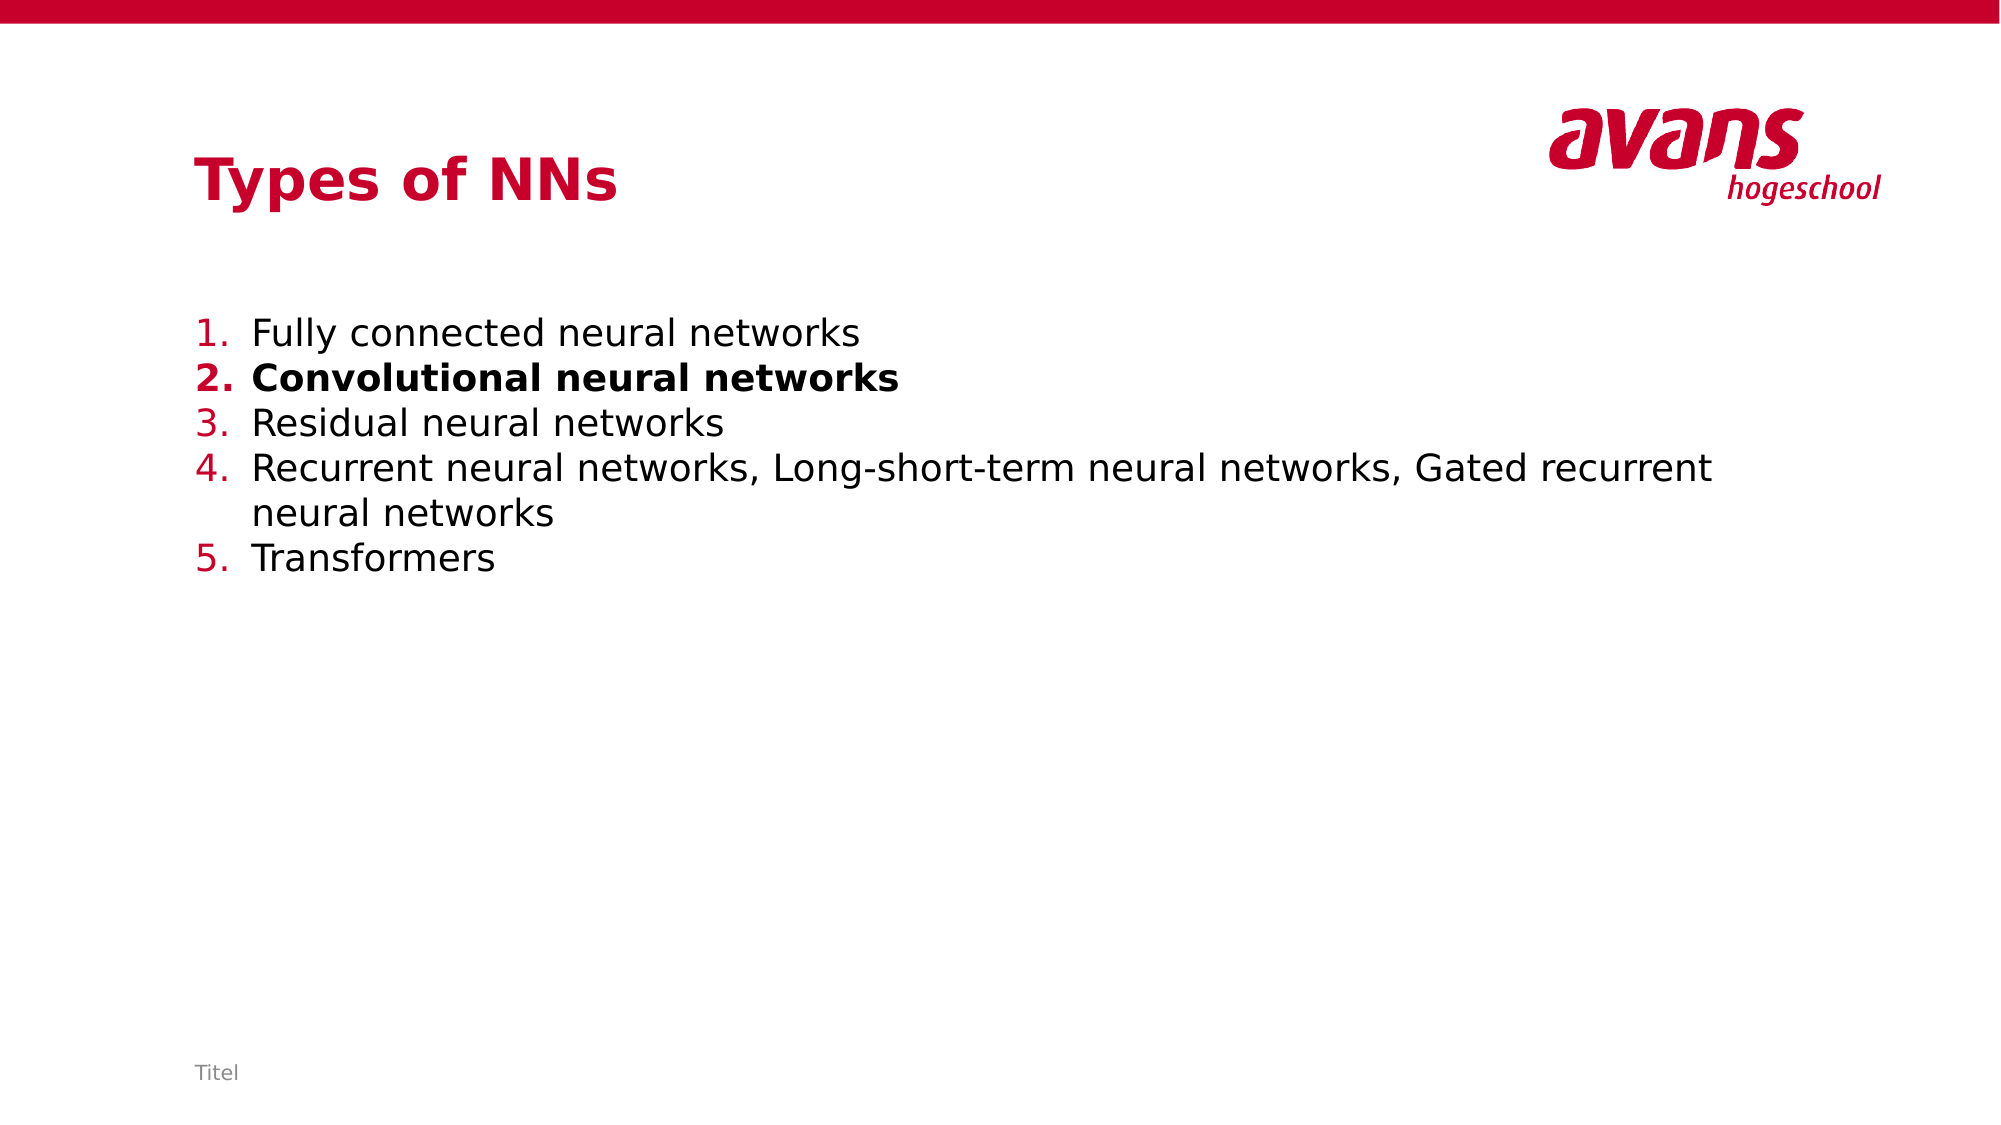

# Types of NNs
Fully connected neural networks
Convolutional neural networks
Residual neural networks
Recurrent neural networks, Long-short-term neural networks, Gated recurrent neural networks
Transformers